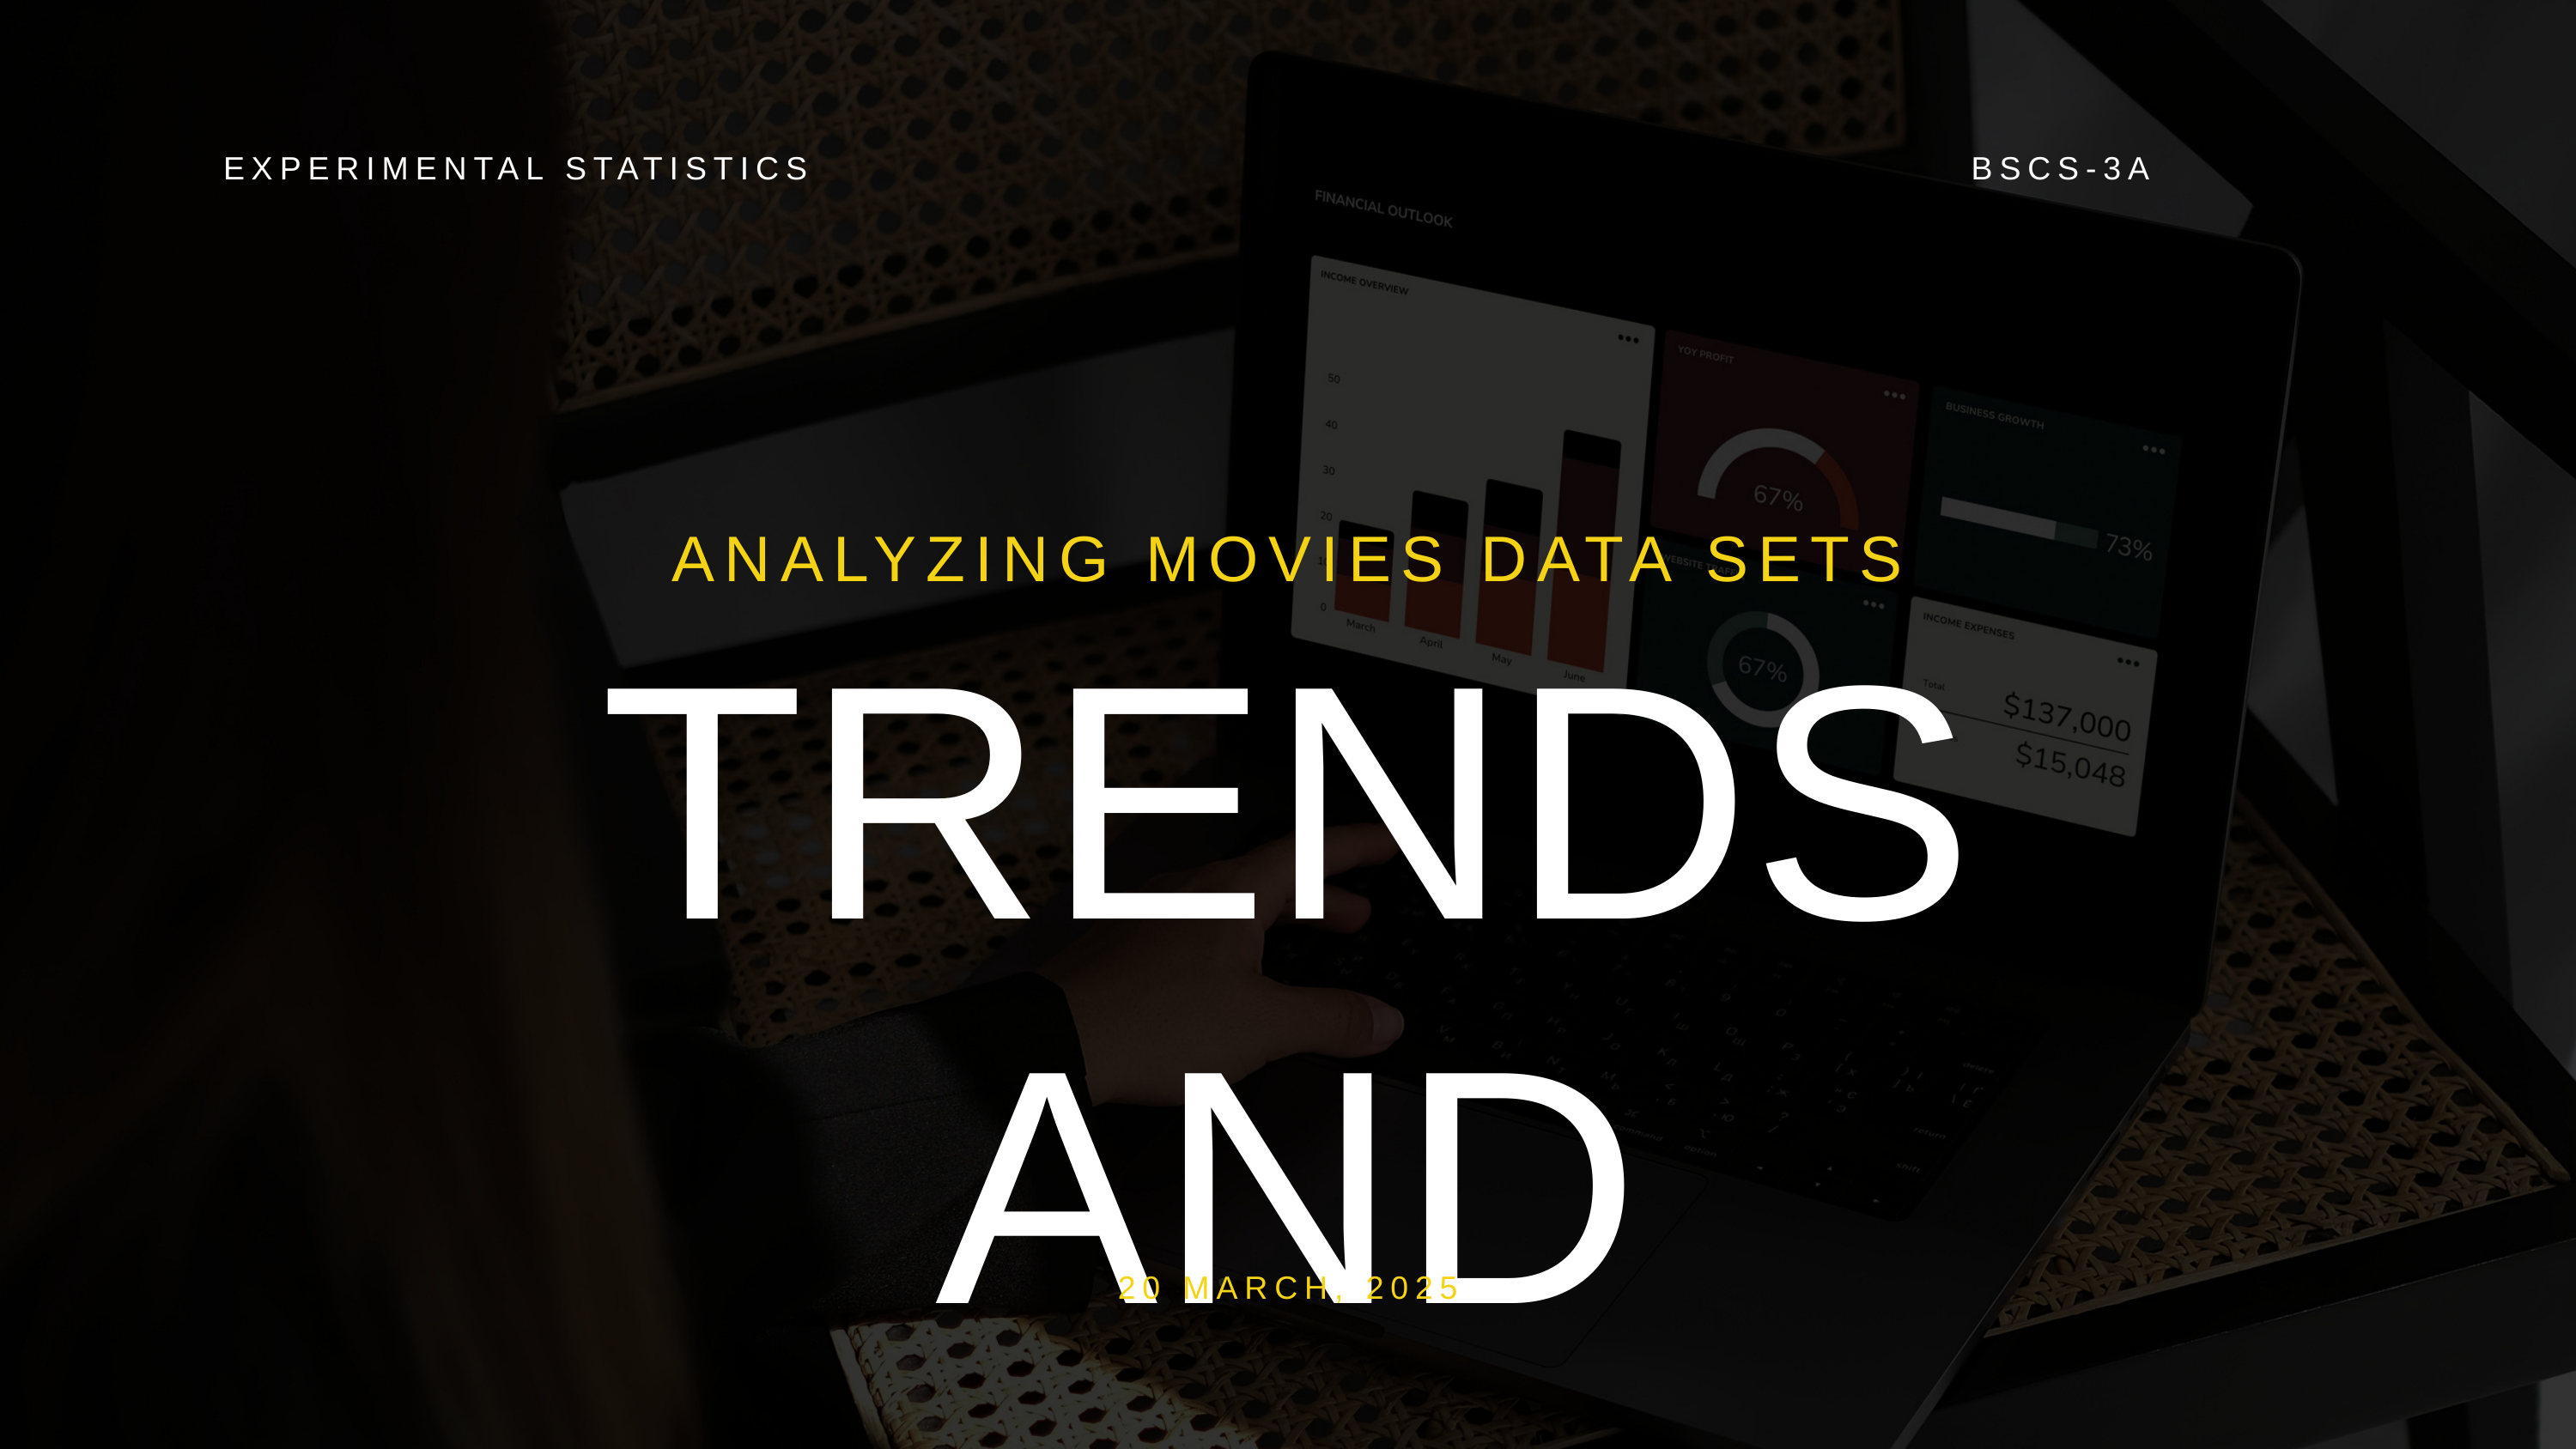

EXPERIMENTAL STATISTICS
BSCS-3A
ANALYZING MOVIES DATA SETS
TRENDS AND INSIGHTS
20 MARCH, 2025